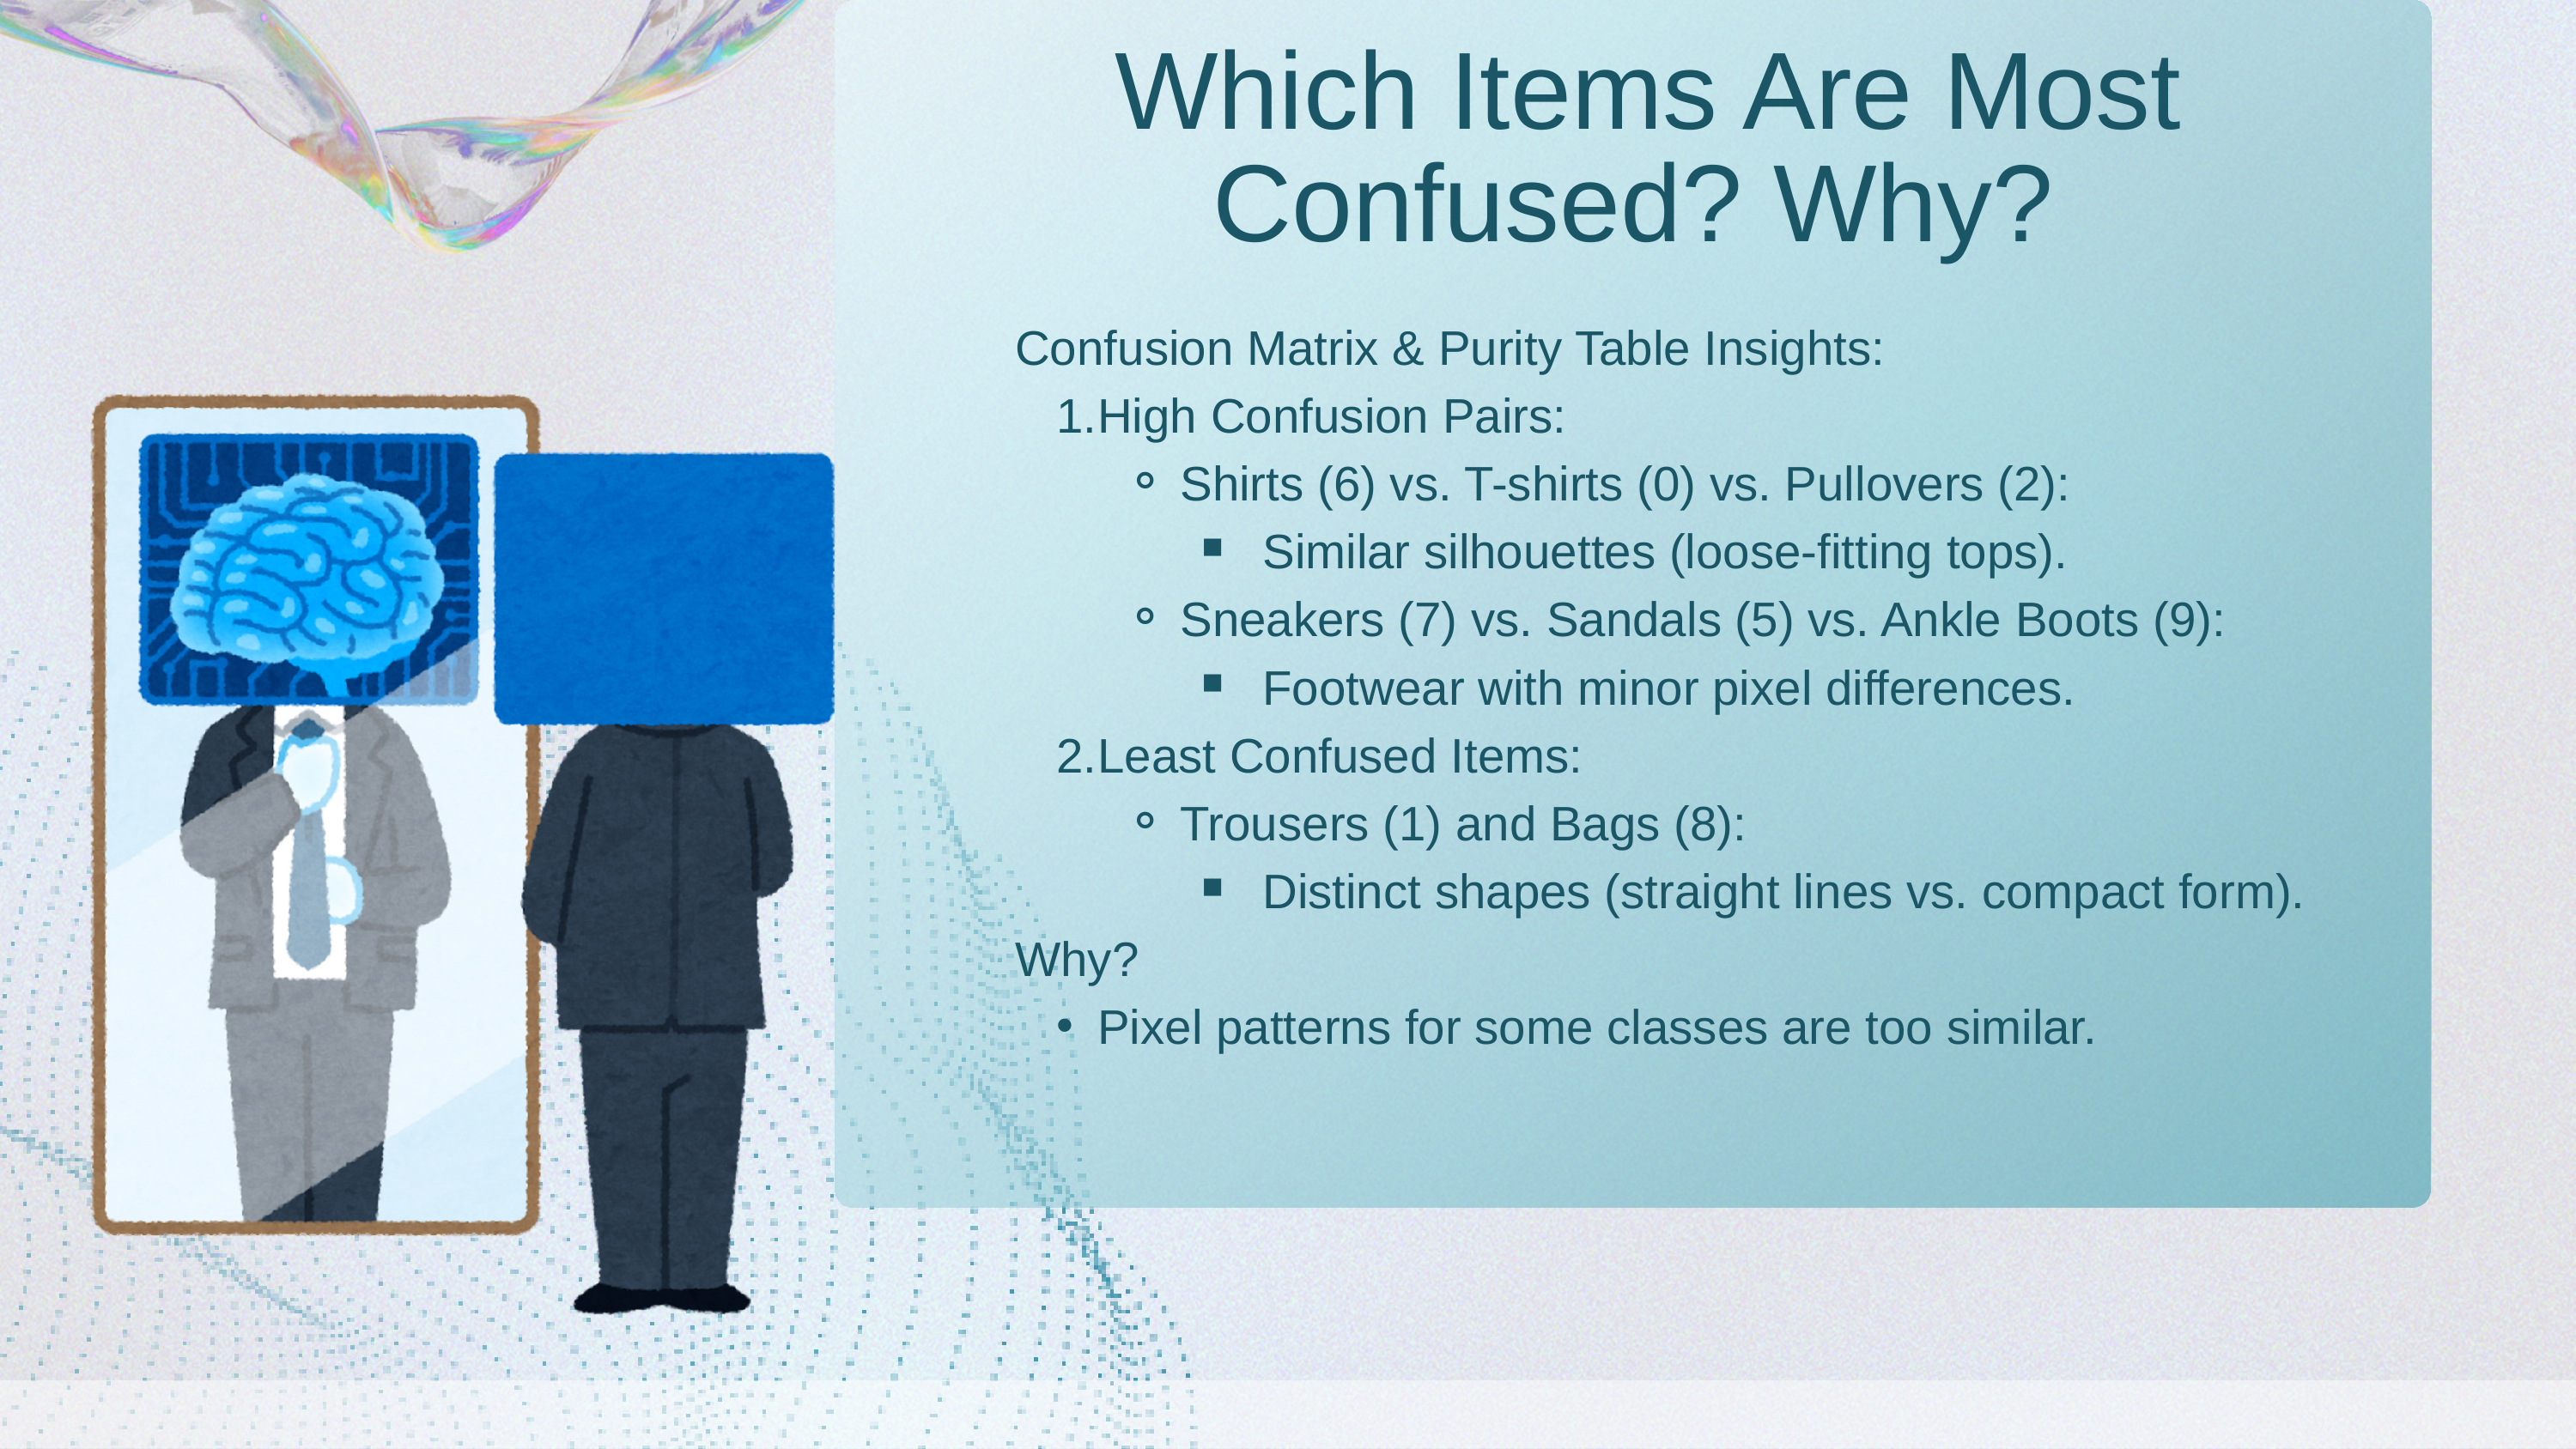

Which Items Are Most Confused? Why?
Confusion Matrix & Purity Table Insights:
High Confusion Pairs:
Shirts (6) vs. T-shirts (0) vs. Pullovers (2):
Similar silhouettes (loose-fitting tops).
Sneakers (7) vs. Sandals (5) vs. Ankle Boots (9):
Footwear with minor pixel differences.
Least Confused Items:
Trousers (1) and Bags (8):
Distinct shapes (straight lines vs. compact form).
Why?
Pixel patterns for some classes are too similar.